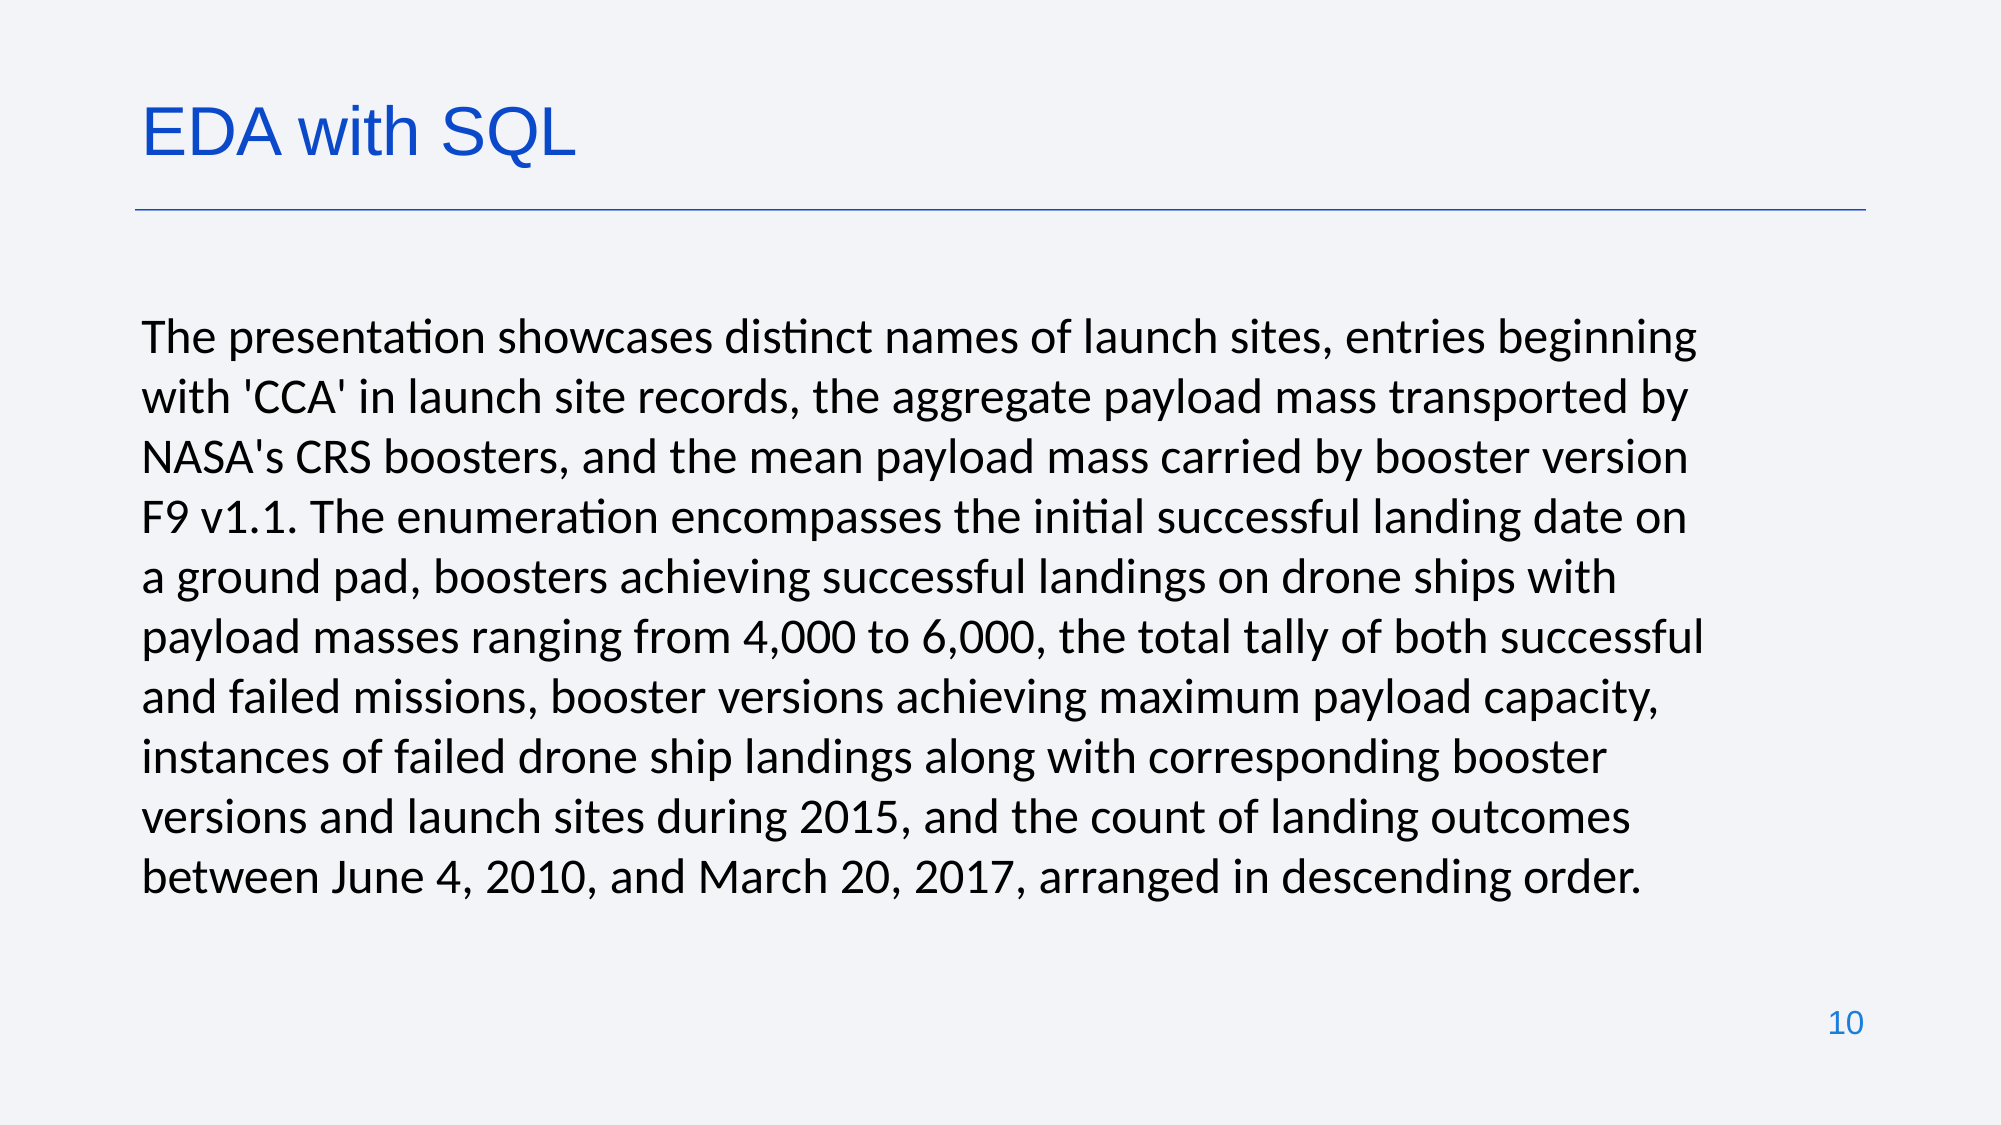

EDA with SQL
The presentation showcases distinct names of launch sites, entries beginning with 'CCA' in launch site records, the aggregate payload mass transported by NASA's CRS boosters, and the mean payload mass carried by booster version F9 v1.1. The enumeration encompasses the initial successful landing date on a ground pad, boosters achieving successful landings on drone ships with payload masses ranging from 4,000 to 6,000, the total tally of both successful and failed missions, booster versions achieving maximum payload capacity, instances of failed drone ship landings along with corresponding booster versions and launch sites during 2015, and the count of landing outcomes between June 4, 2010, and March 20, 2017, arranged in descending order.

10